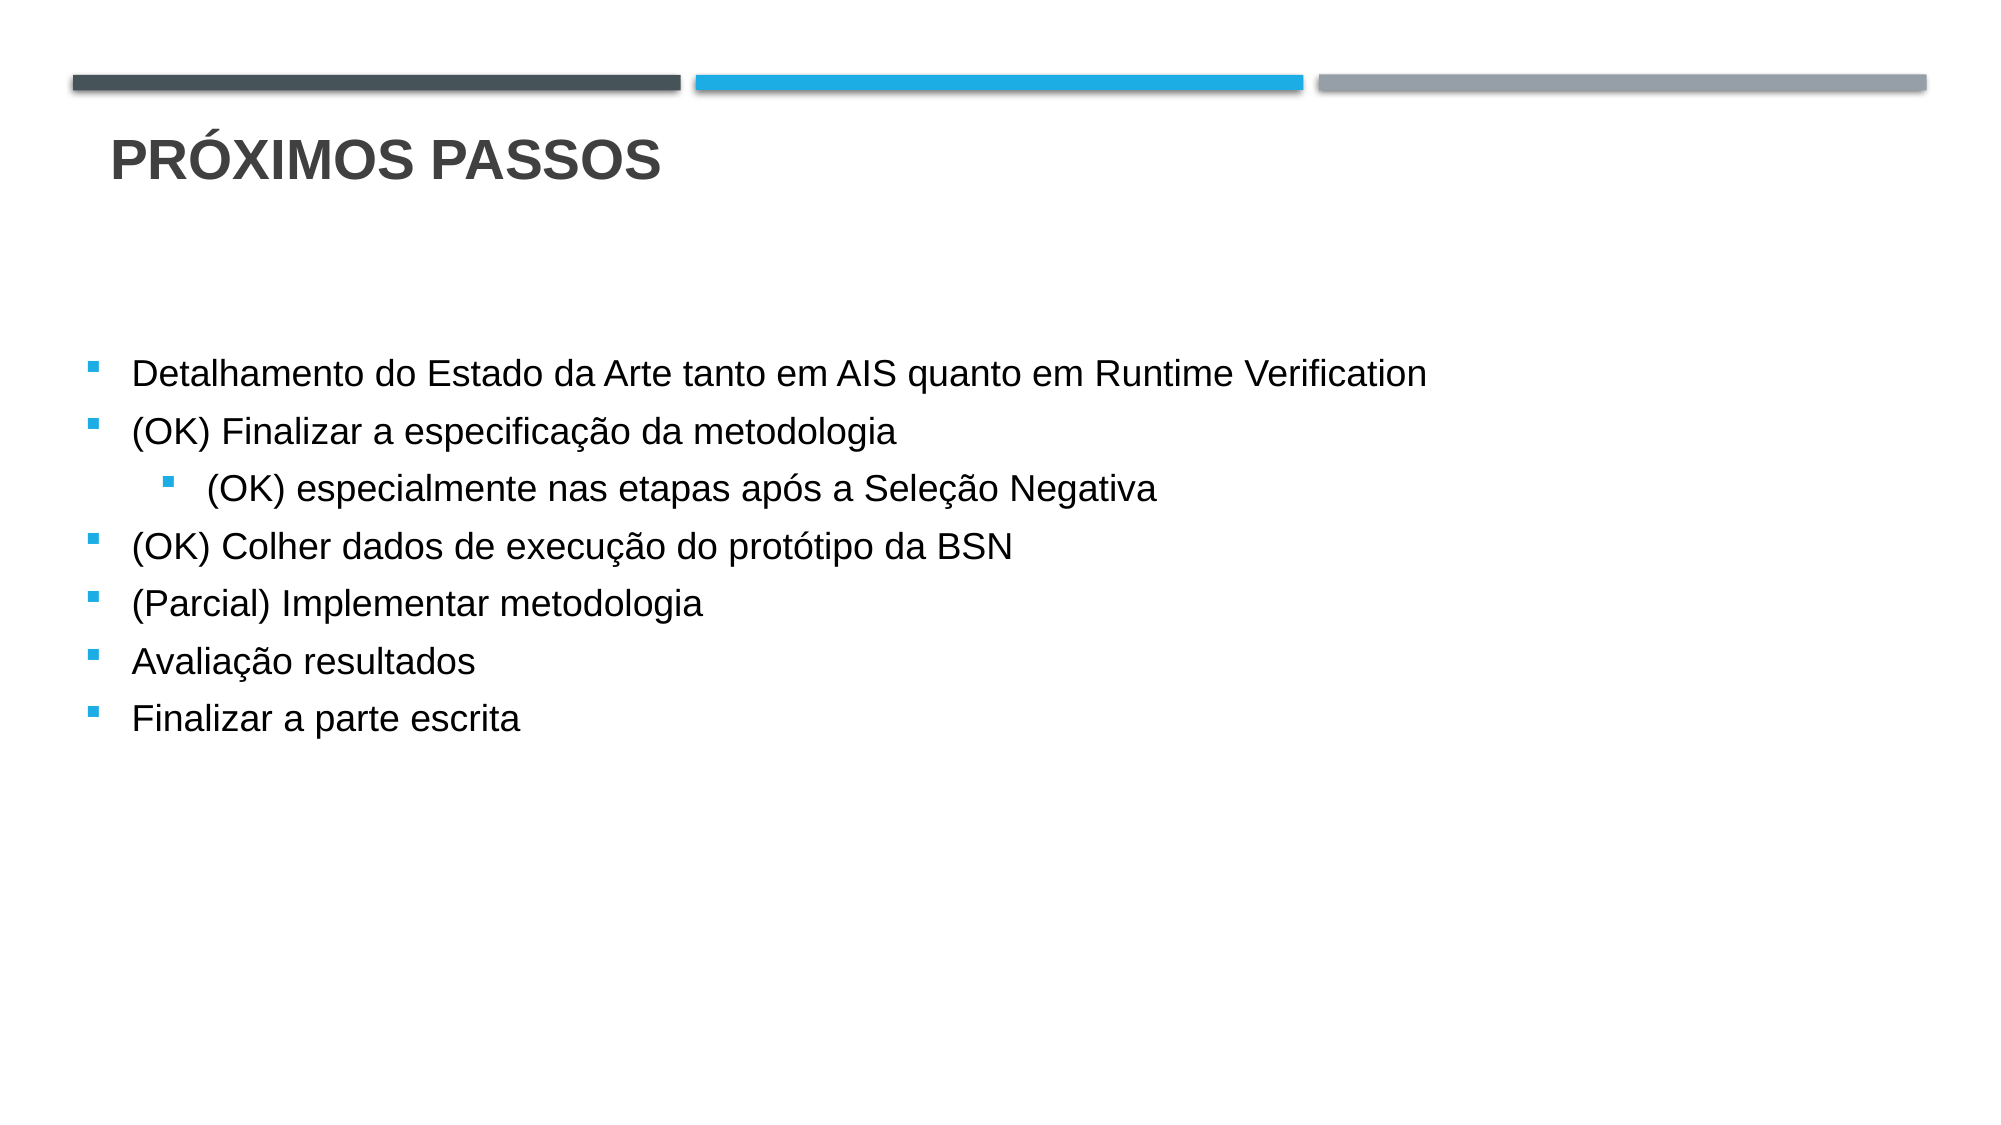

Próximos passos
Detalhamento do Estado da Arte tanto em AIS quanto em Runtime Verification
(OK) Finalizar a especificação da metodologia
(OK) especialmente nas etapas após a Seleção Negativa
(OK) Colher dados de execução do protótipo da BSN
(Parcial) Implementar metodologia
Avaliação resultados
Finalizar a parte escrita